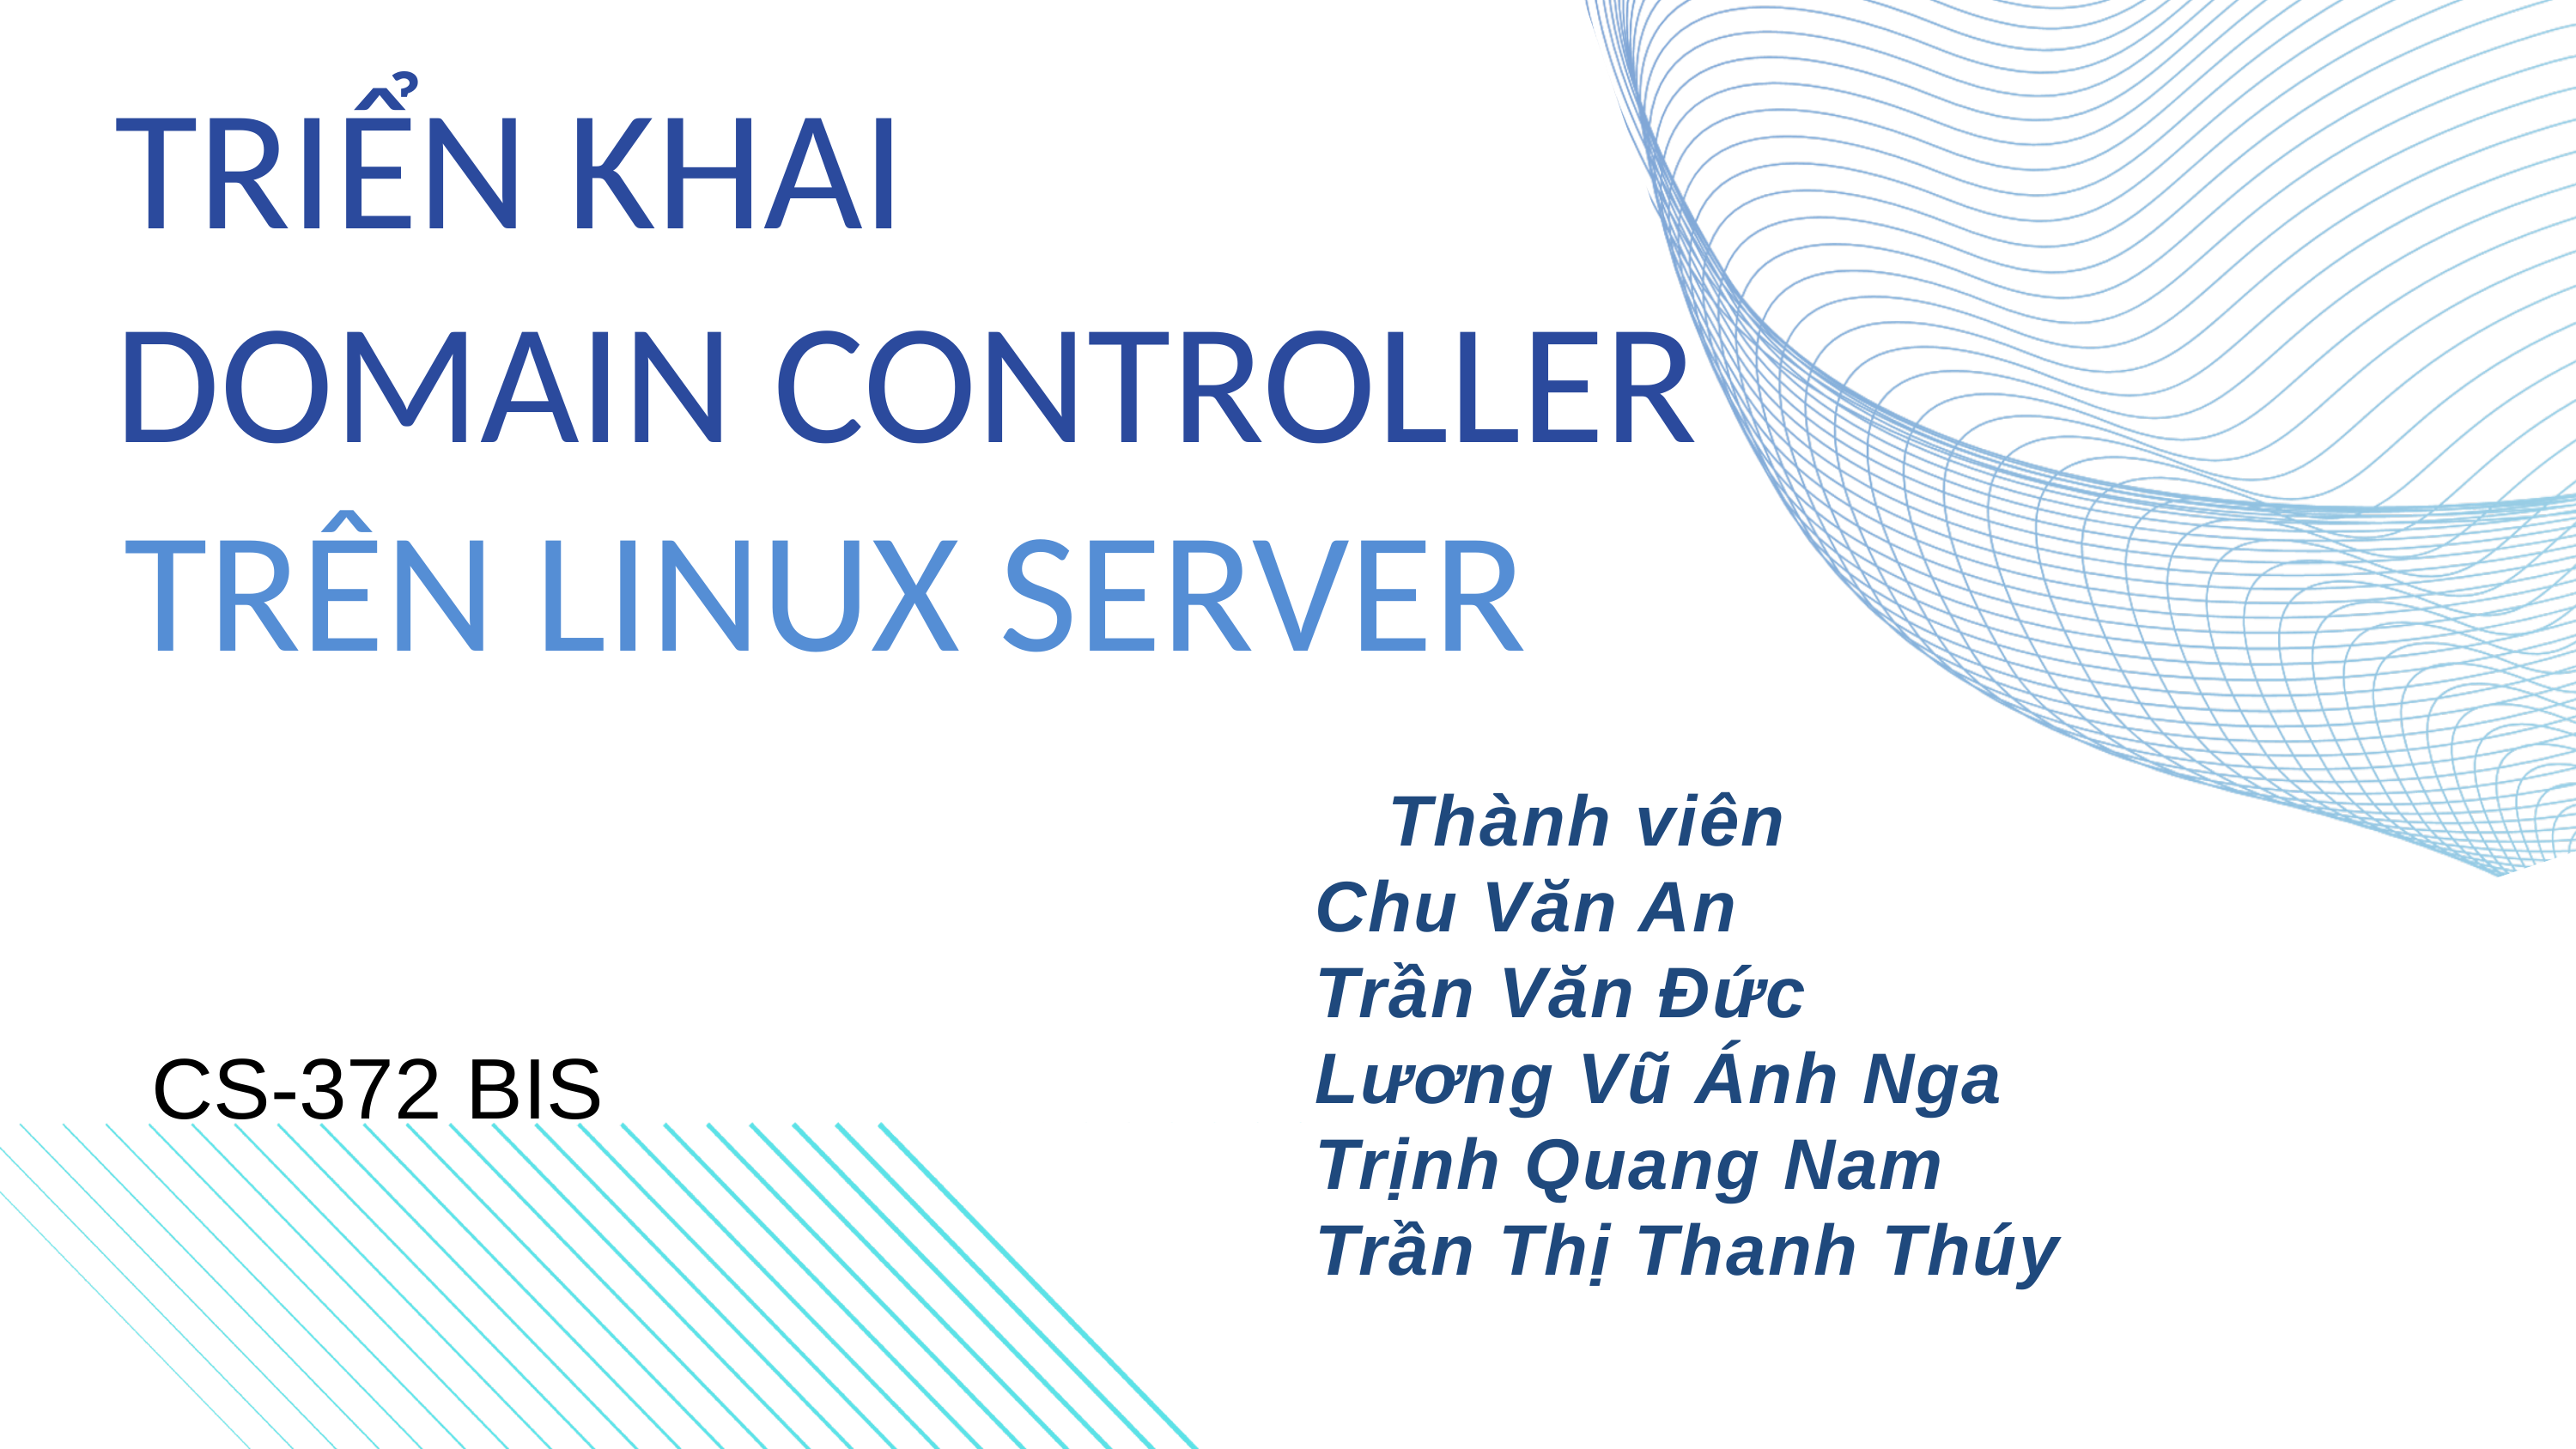

TRIỂN KHAI DOMAIN CONTROLLER

TRÊN LINUX SERVER

 Thành viên
Chu Văn An
Trần Văn Đức
Lương Vũ Ánh Nga
Trịnh Quang Nam
Trần Thị Thanh Thúy

CS-372 BIS